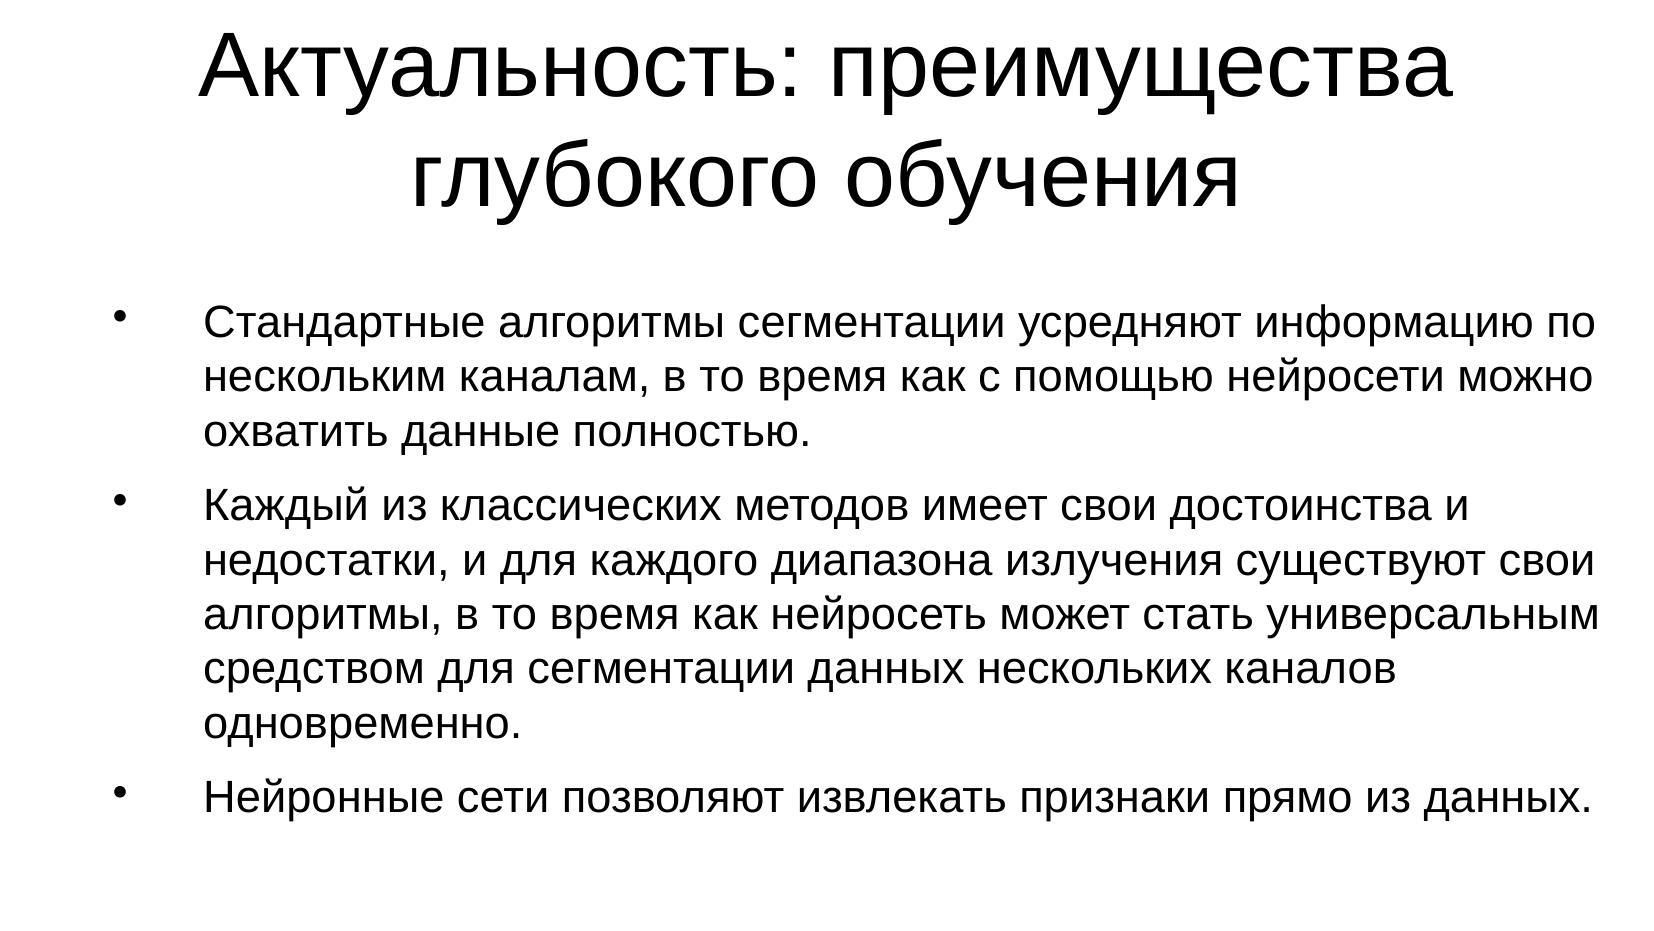

Актуальность: преимущества глубокого обучения

Стандартные алгоритмы сегментации усредняют информацию по нескольким каналам, в то время как с помощью нейросети можно охватить данные полностью.
Каждый из классических методов имеет свои достоинства и недостатки, и для каждого диапазона излучения существуют свои алгоритмы, в то время как нейросеть может стать универсальным средством для сегментации данных нескольких каналов одновременно.
Нейронные сети позволяют извлекать признаки прямо из данных.